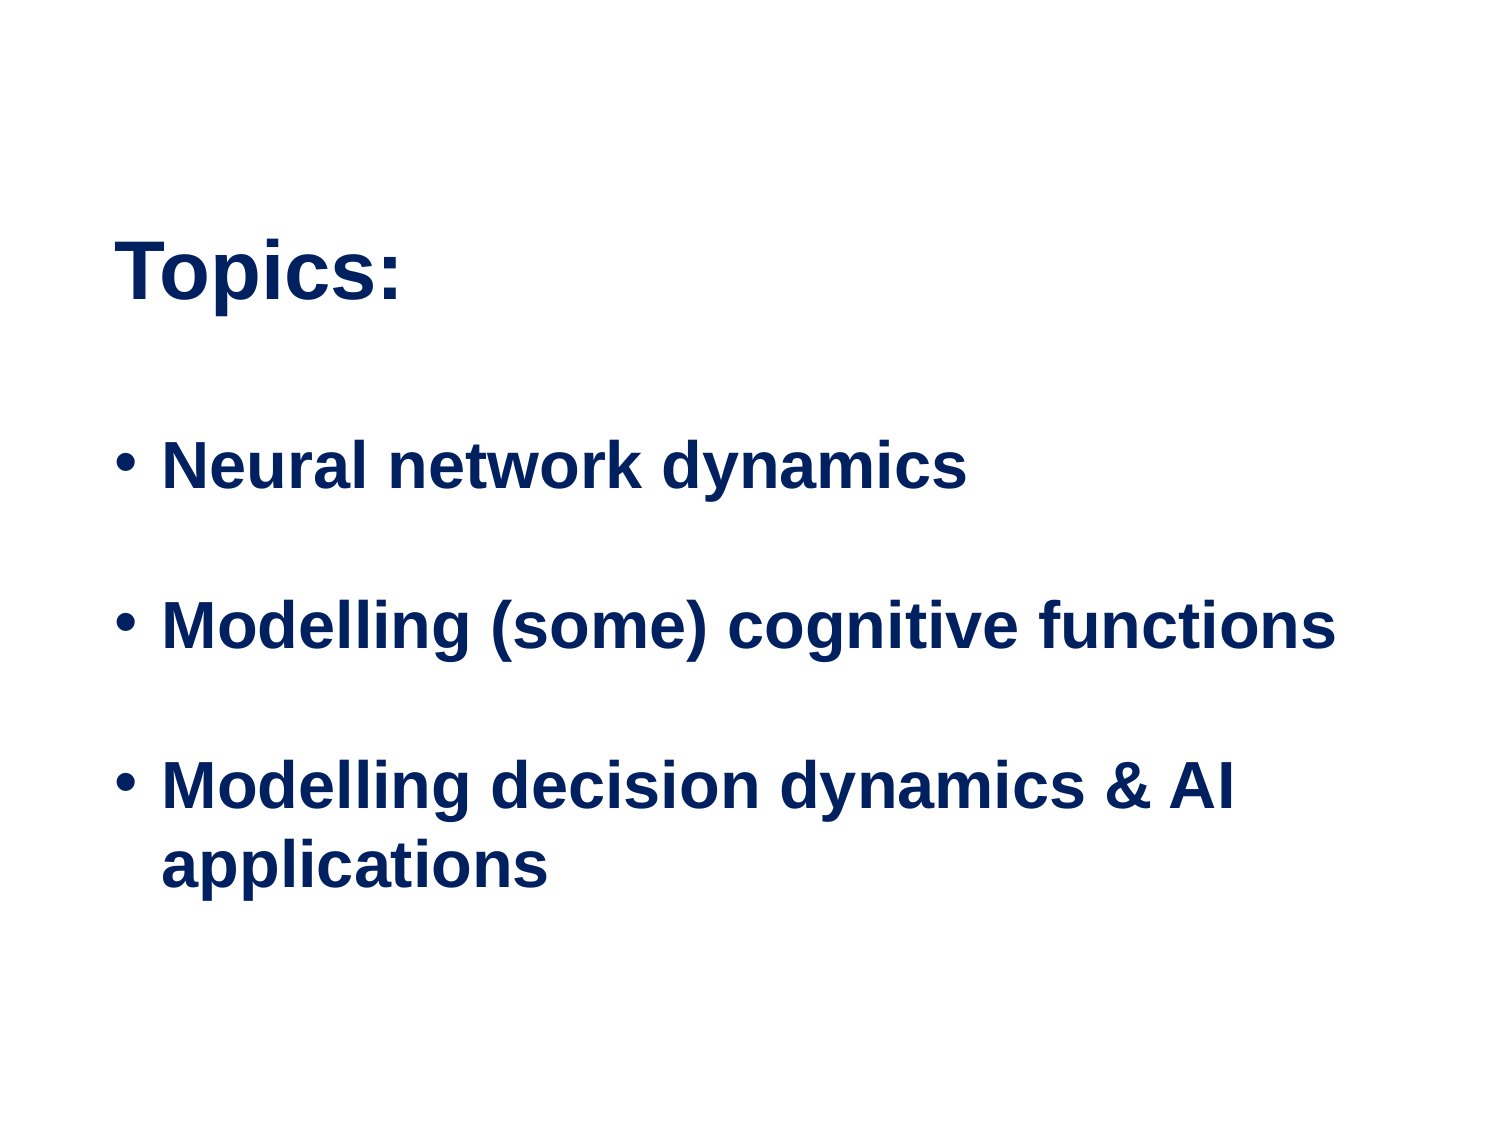

# Topics:
Neural network dynamics

Modelling (some) cognitive functions

Modelling decision dynamics & AI applications